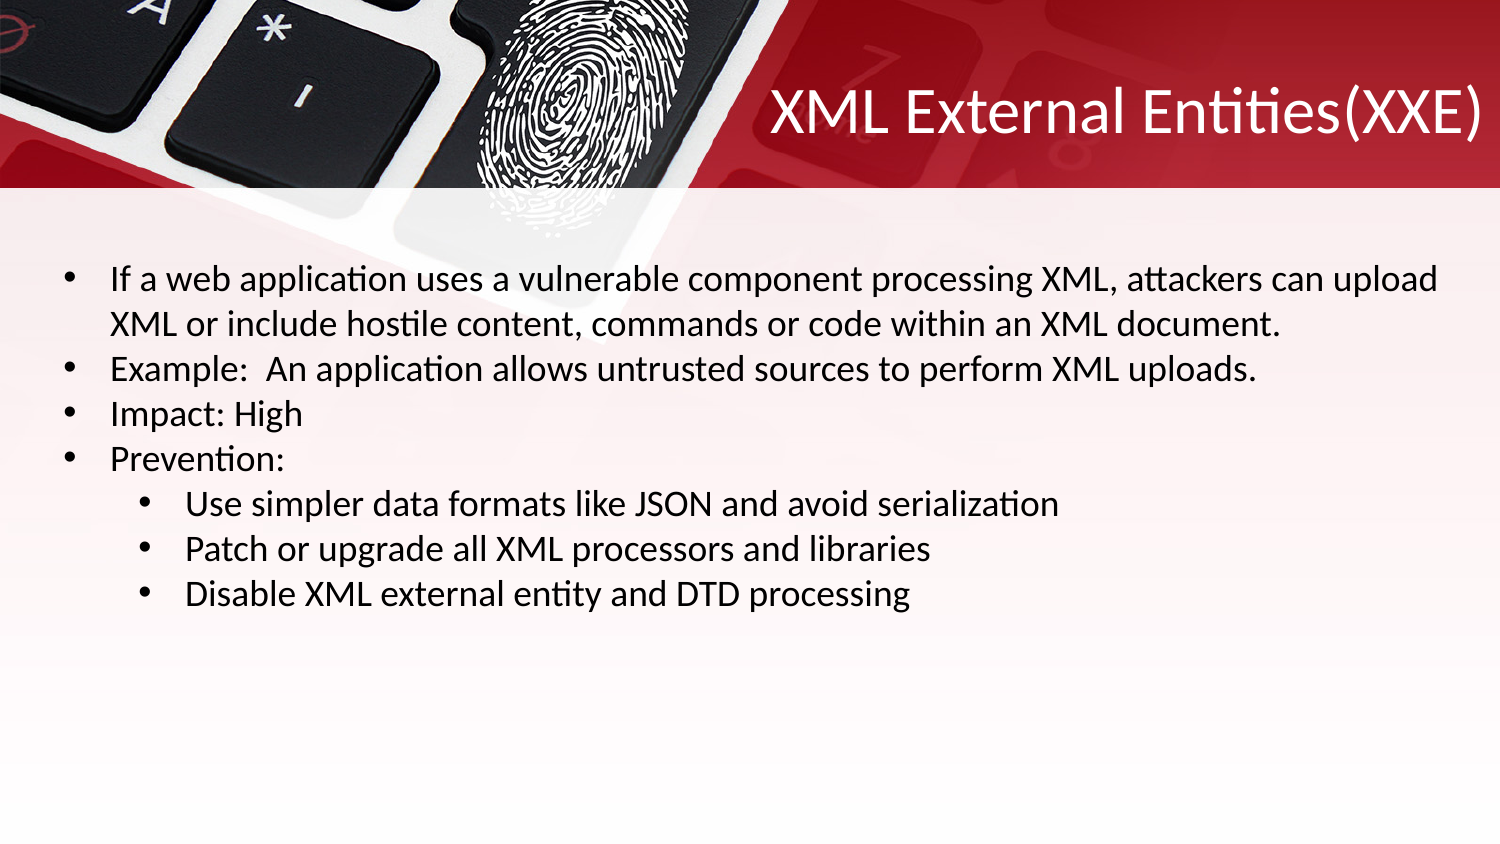

# XML External Entities(XXE)
If a web application uses a vulnerable component processing XML, attackers can upload XML or include hostile content, commands or code within an XML document.
Example:  An application allows untrusted sources to perform XML uploads.
Impact: High
Prevention:
Use simpler data formats like JSON and avoid serialization
Patch or upgrade all XML processors and libraries
Disable XML external entity and DTD processing